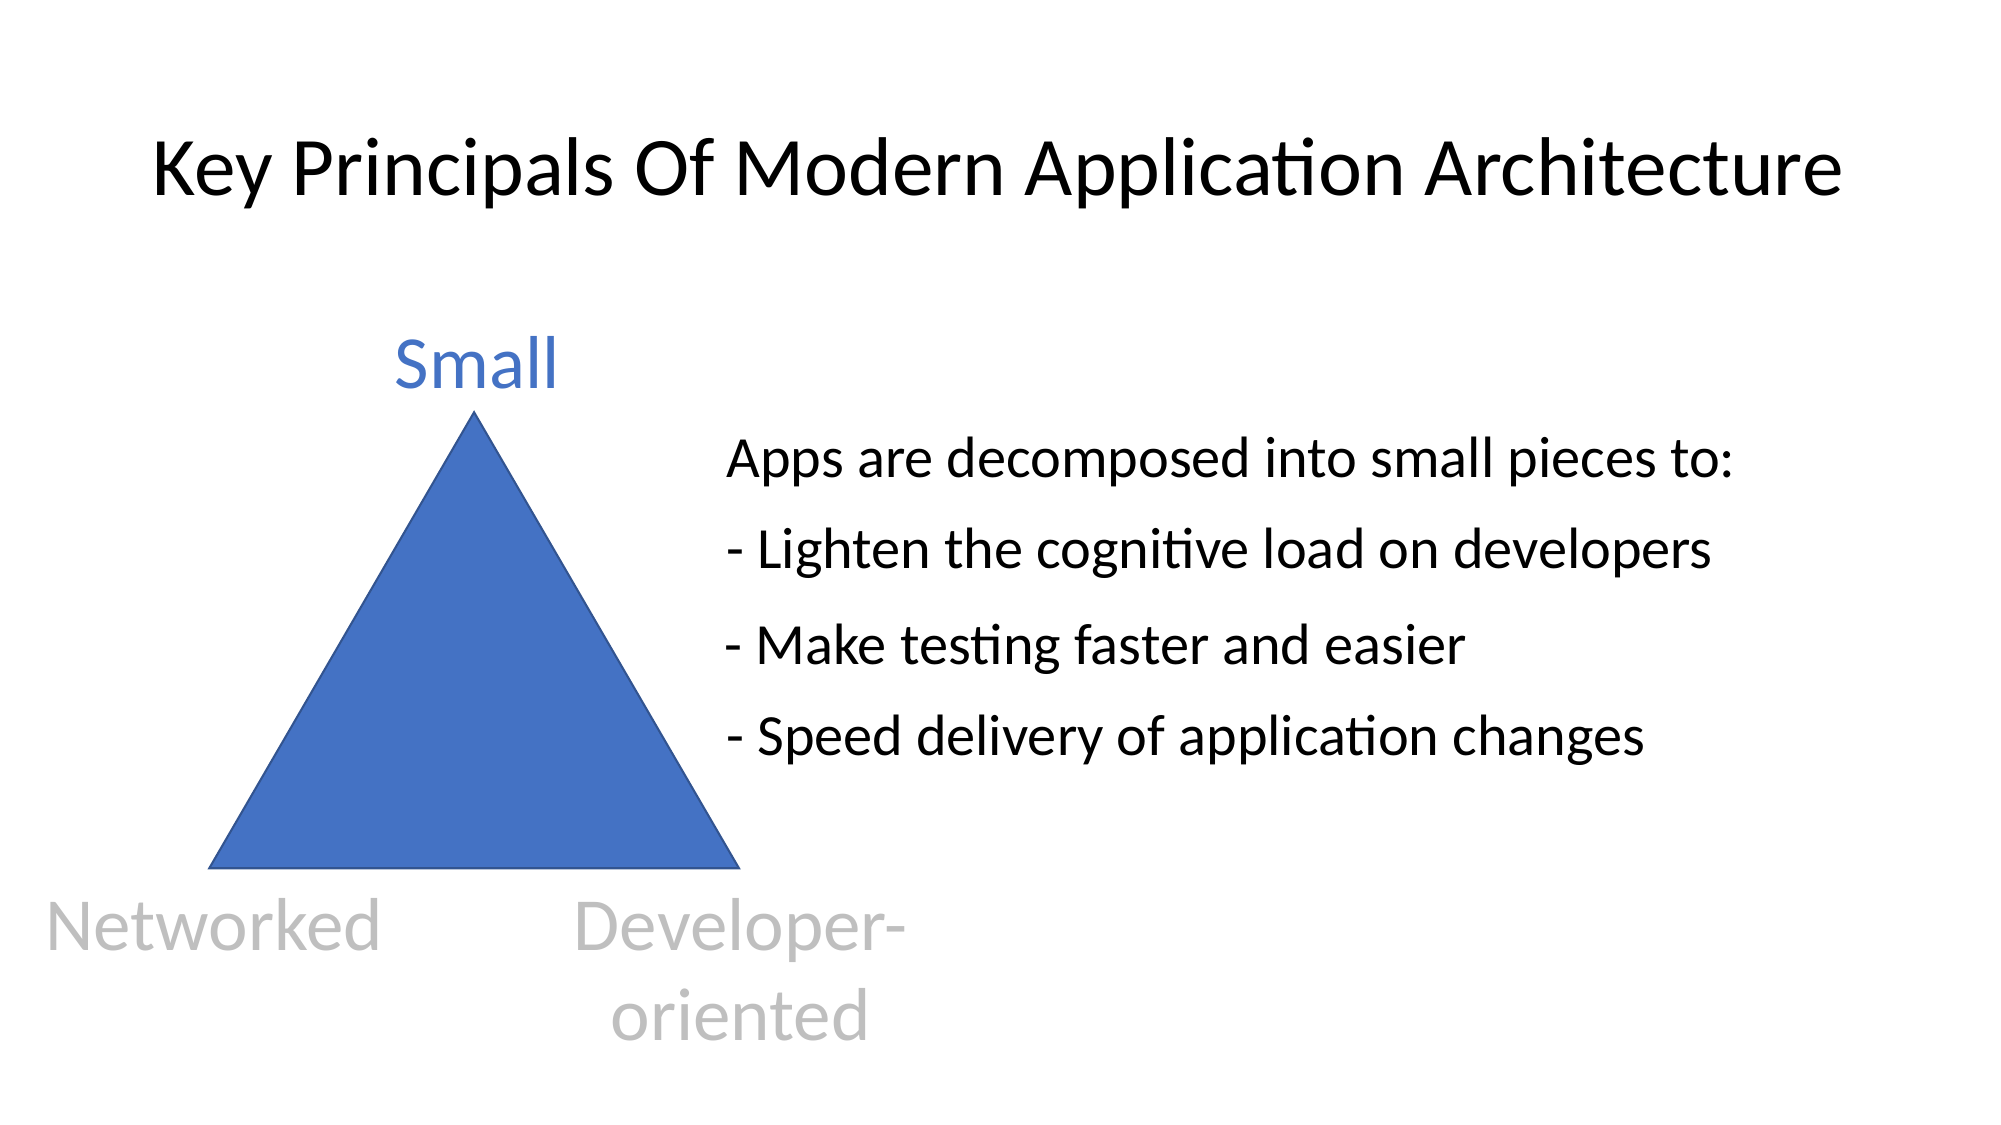

# Key Principals Of Modern Application Architecture
Small

Networked
Developer-oriented
Apps are decomposed into small pieces to:
- Lighten the cognitive load on developers
- Make testing faster and easier
- Speed delivery of application changes